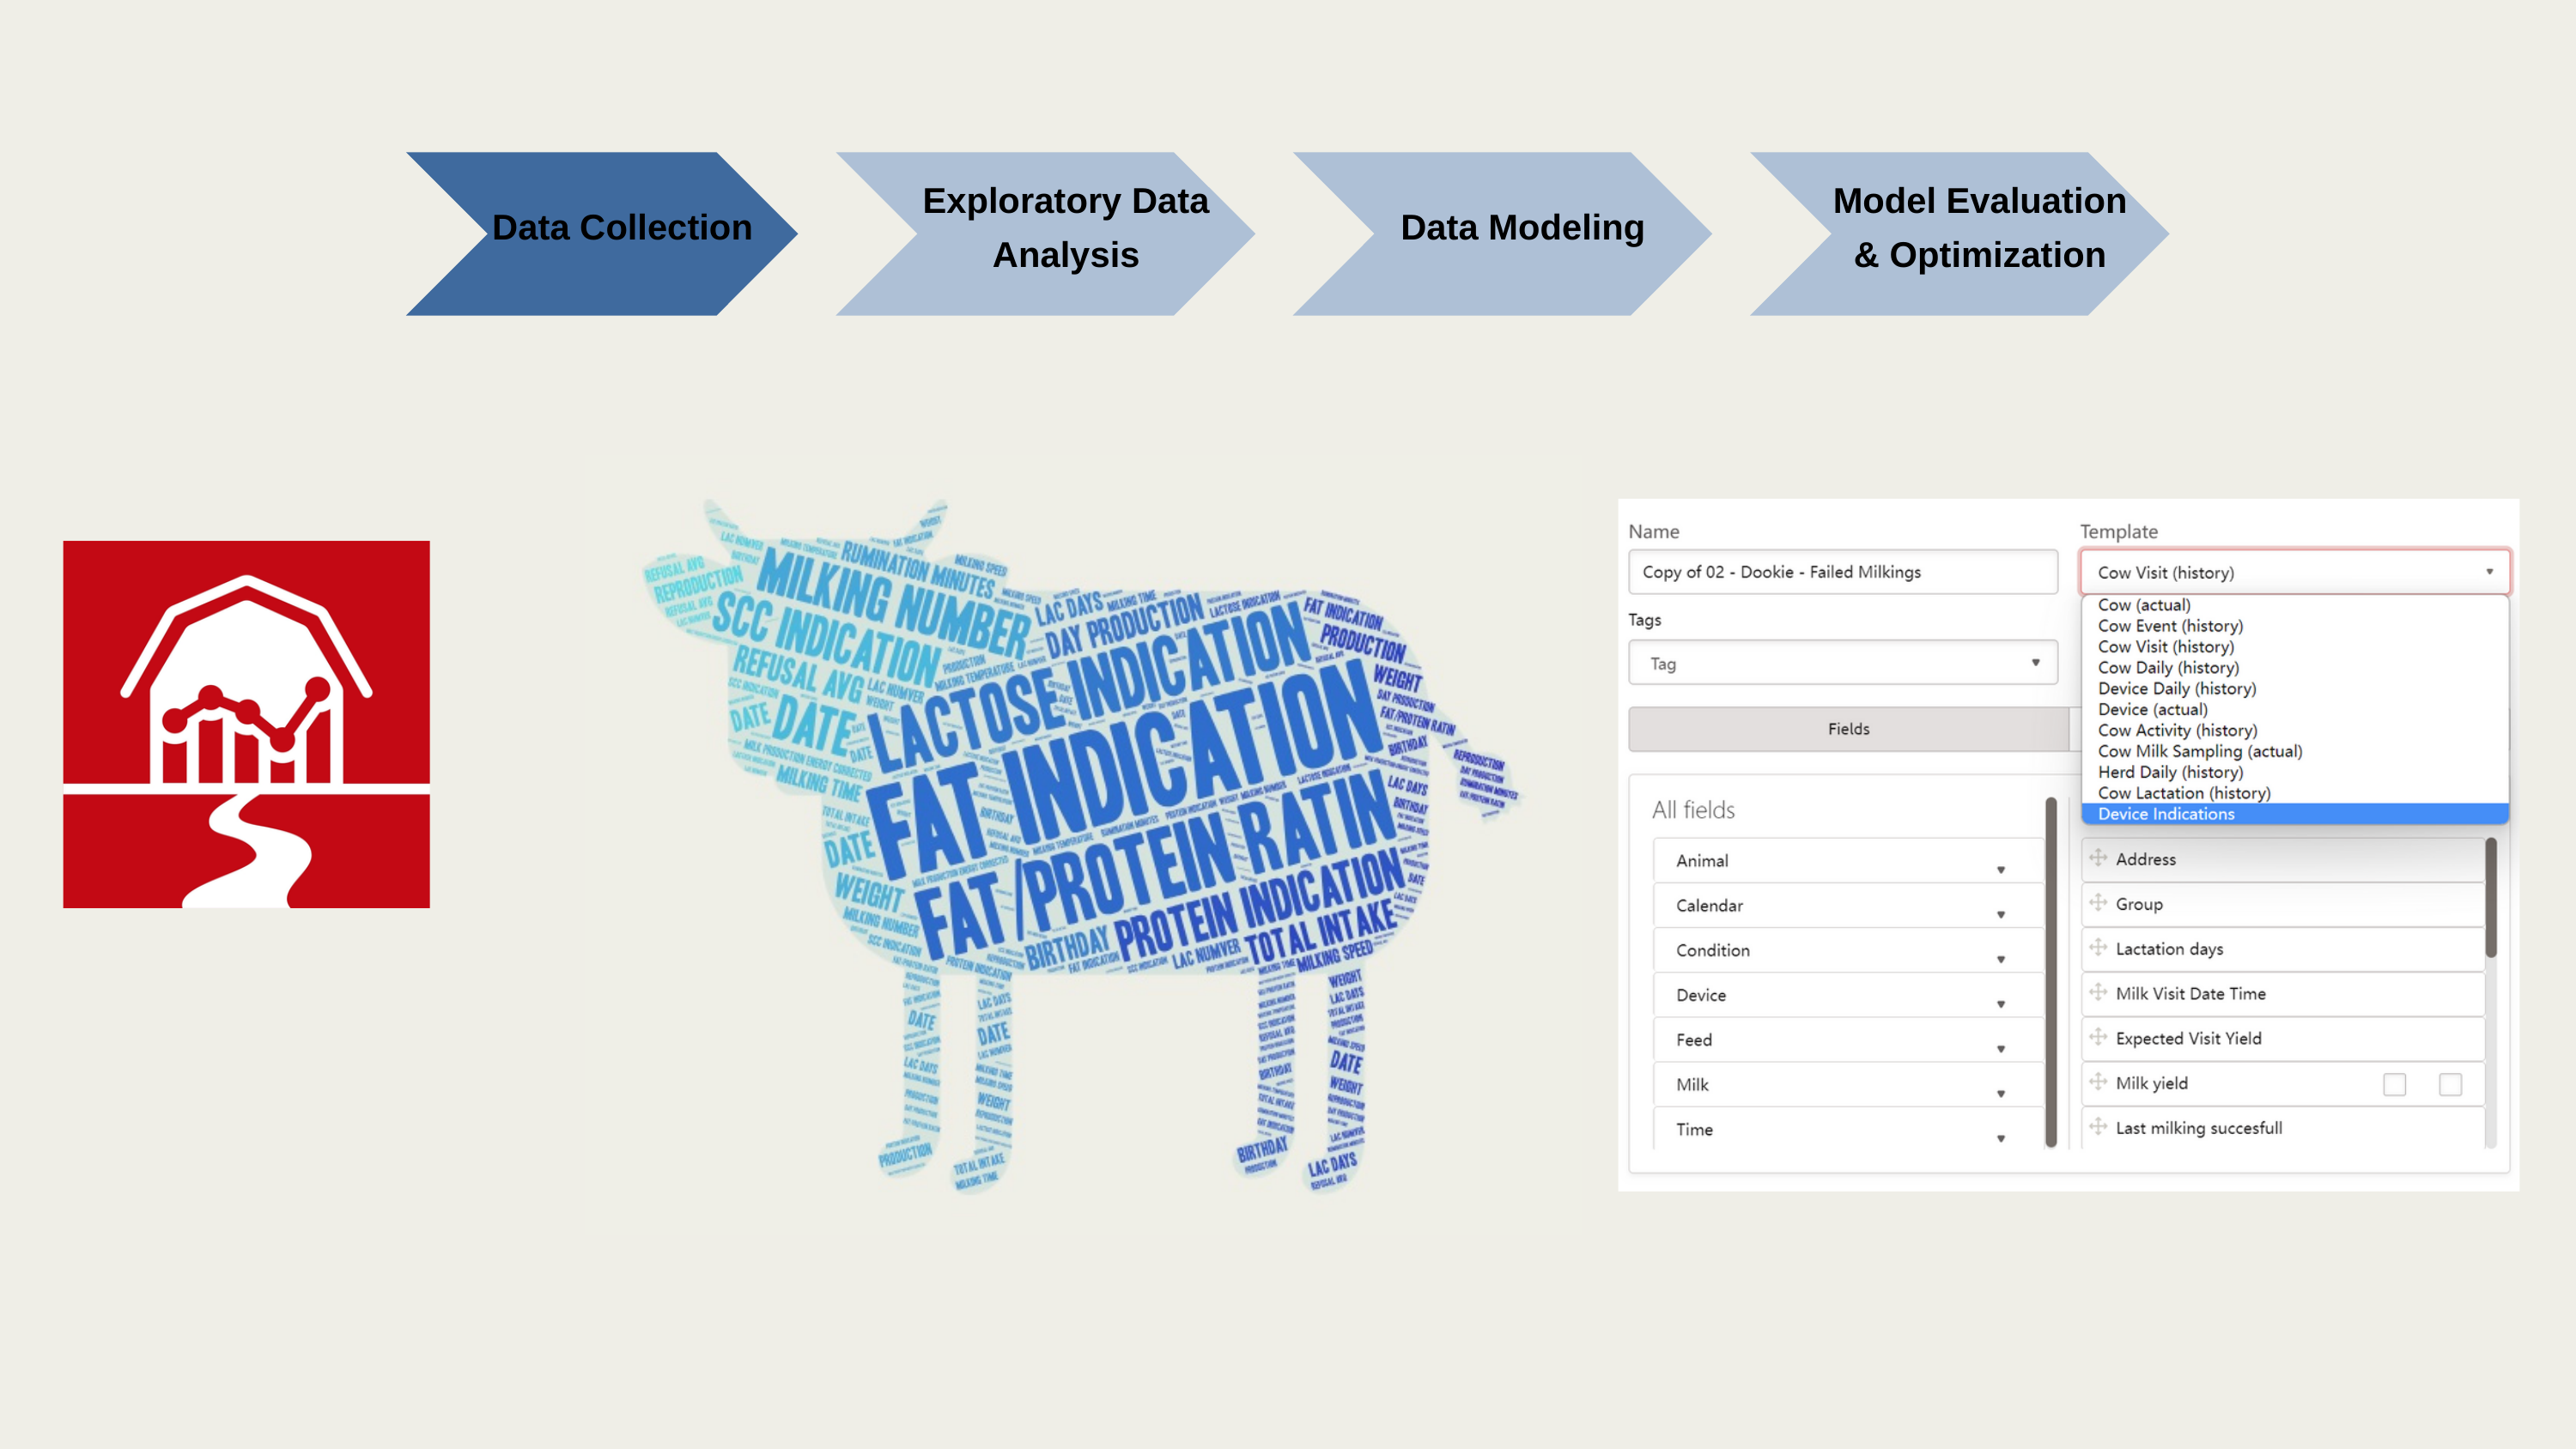

Data Collection

Exploratory Data Analysis

Data Modeling

Model Evaluation & Optimization